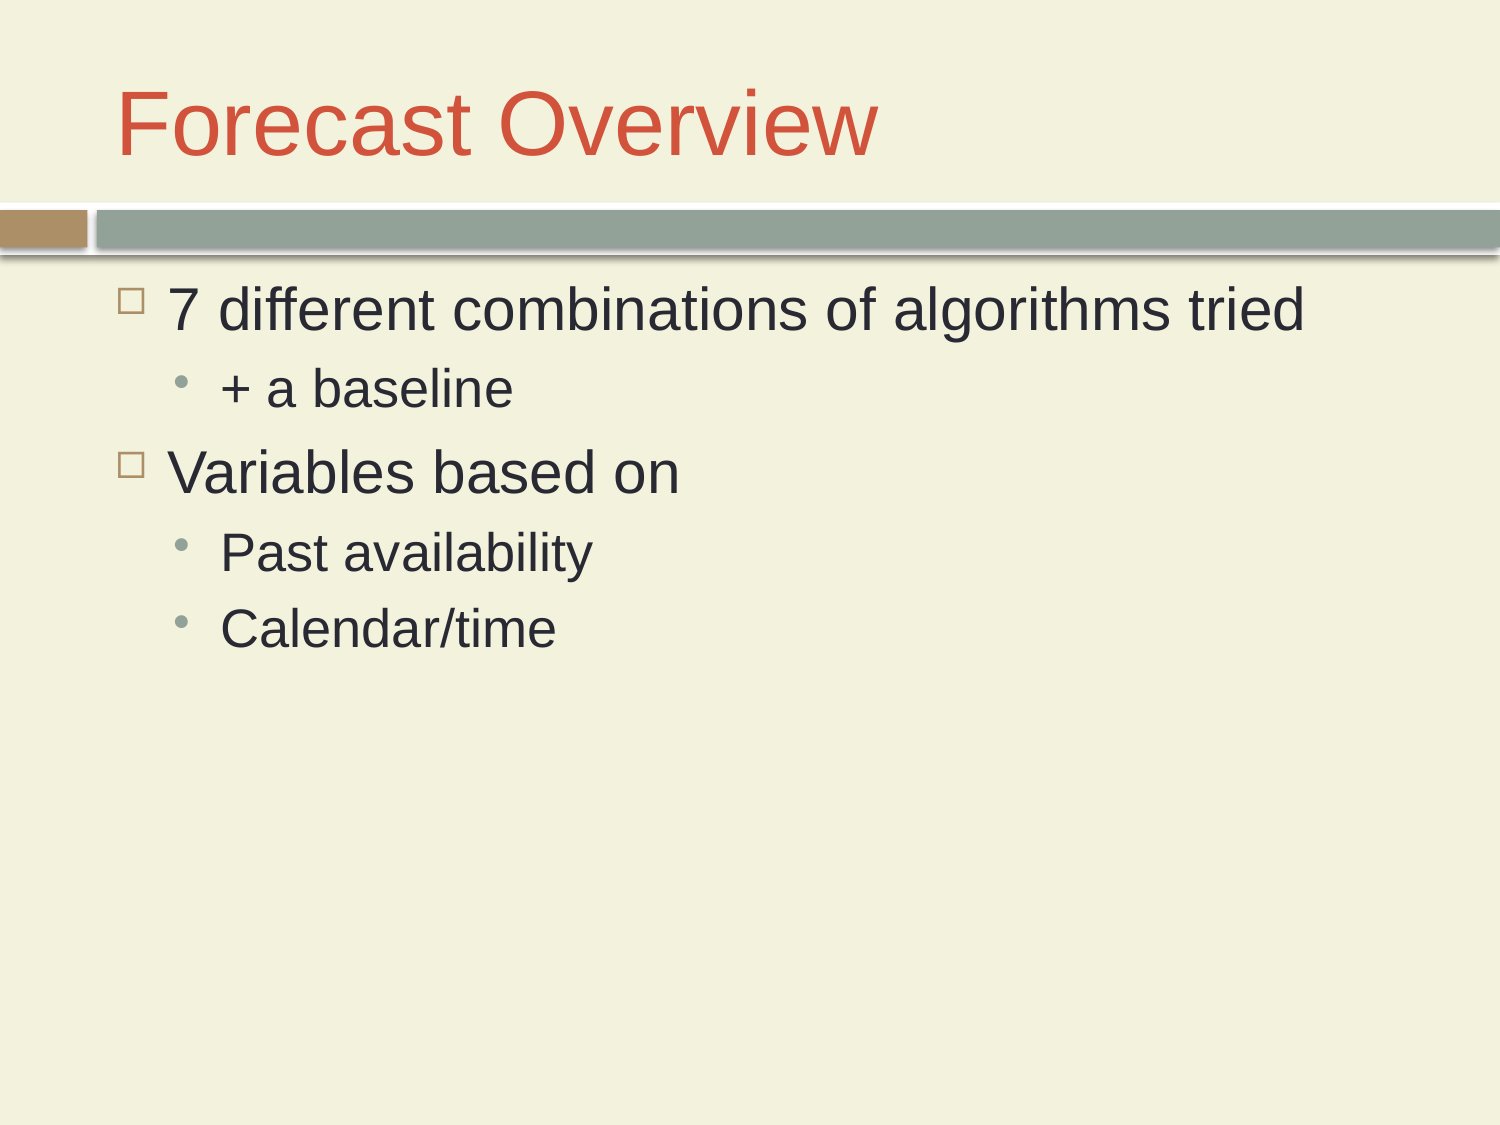

# Forecast Overview
7 different combinations of algorithms tried
+ a baseline
Variables based on
Past availability
Calendar/time